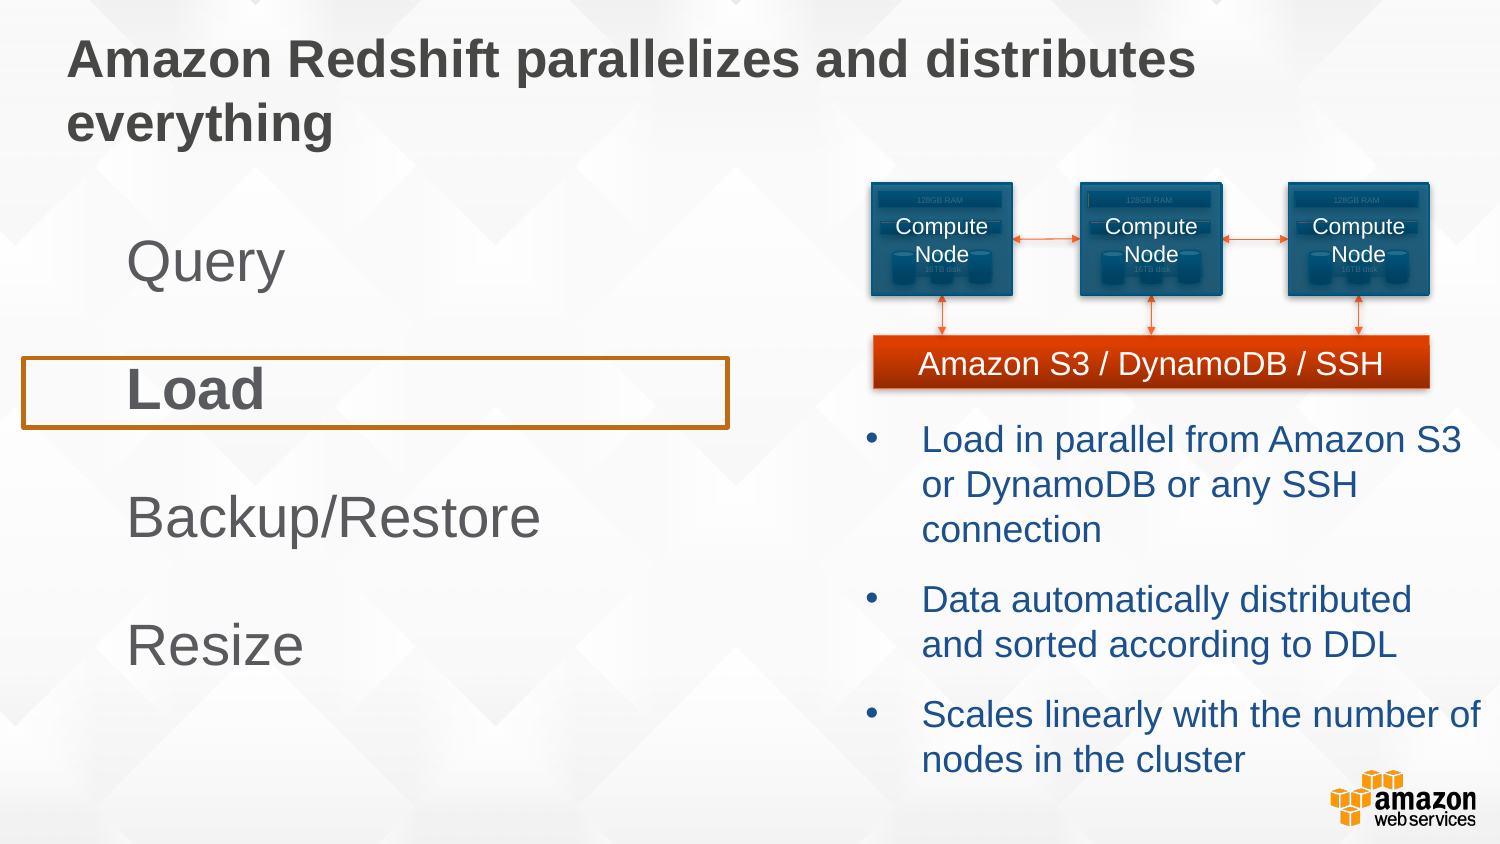

# Amazon Redshift parallelizes and distributes everything

Query

Load

Backup/Restore

Resize

128GB RAM
16 cores

16TB disk
Compute Node

128GB RAM
16 cores

16TB disk
Compute Node

128GB RAM
16 cores

16TB disk
Compute Node
Amazon S3 / DynamoDB / SSH

Load in parallel from Amazon S3 or DynamoDB or any SSH connection
Data automatically distributed and sorted according to DDL
Scales linearly with the number of nodes in the cluster